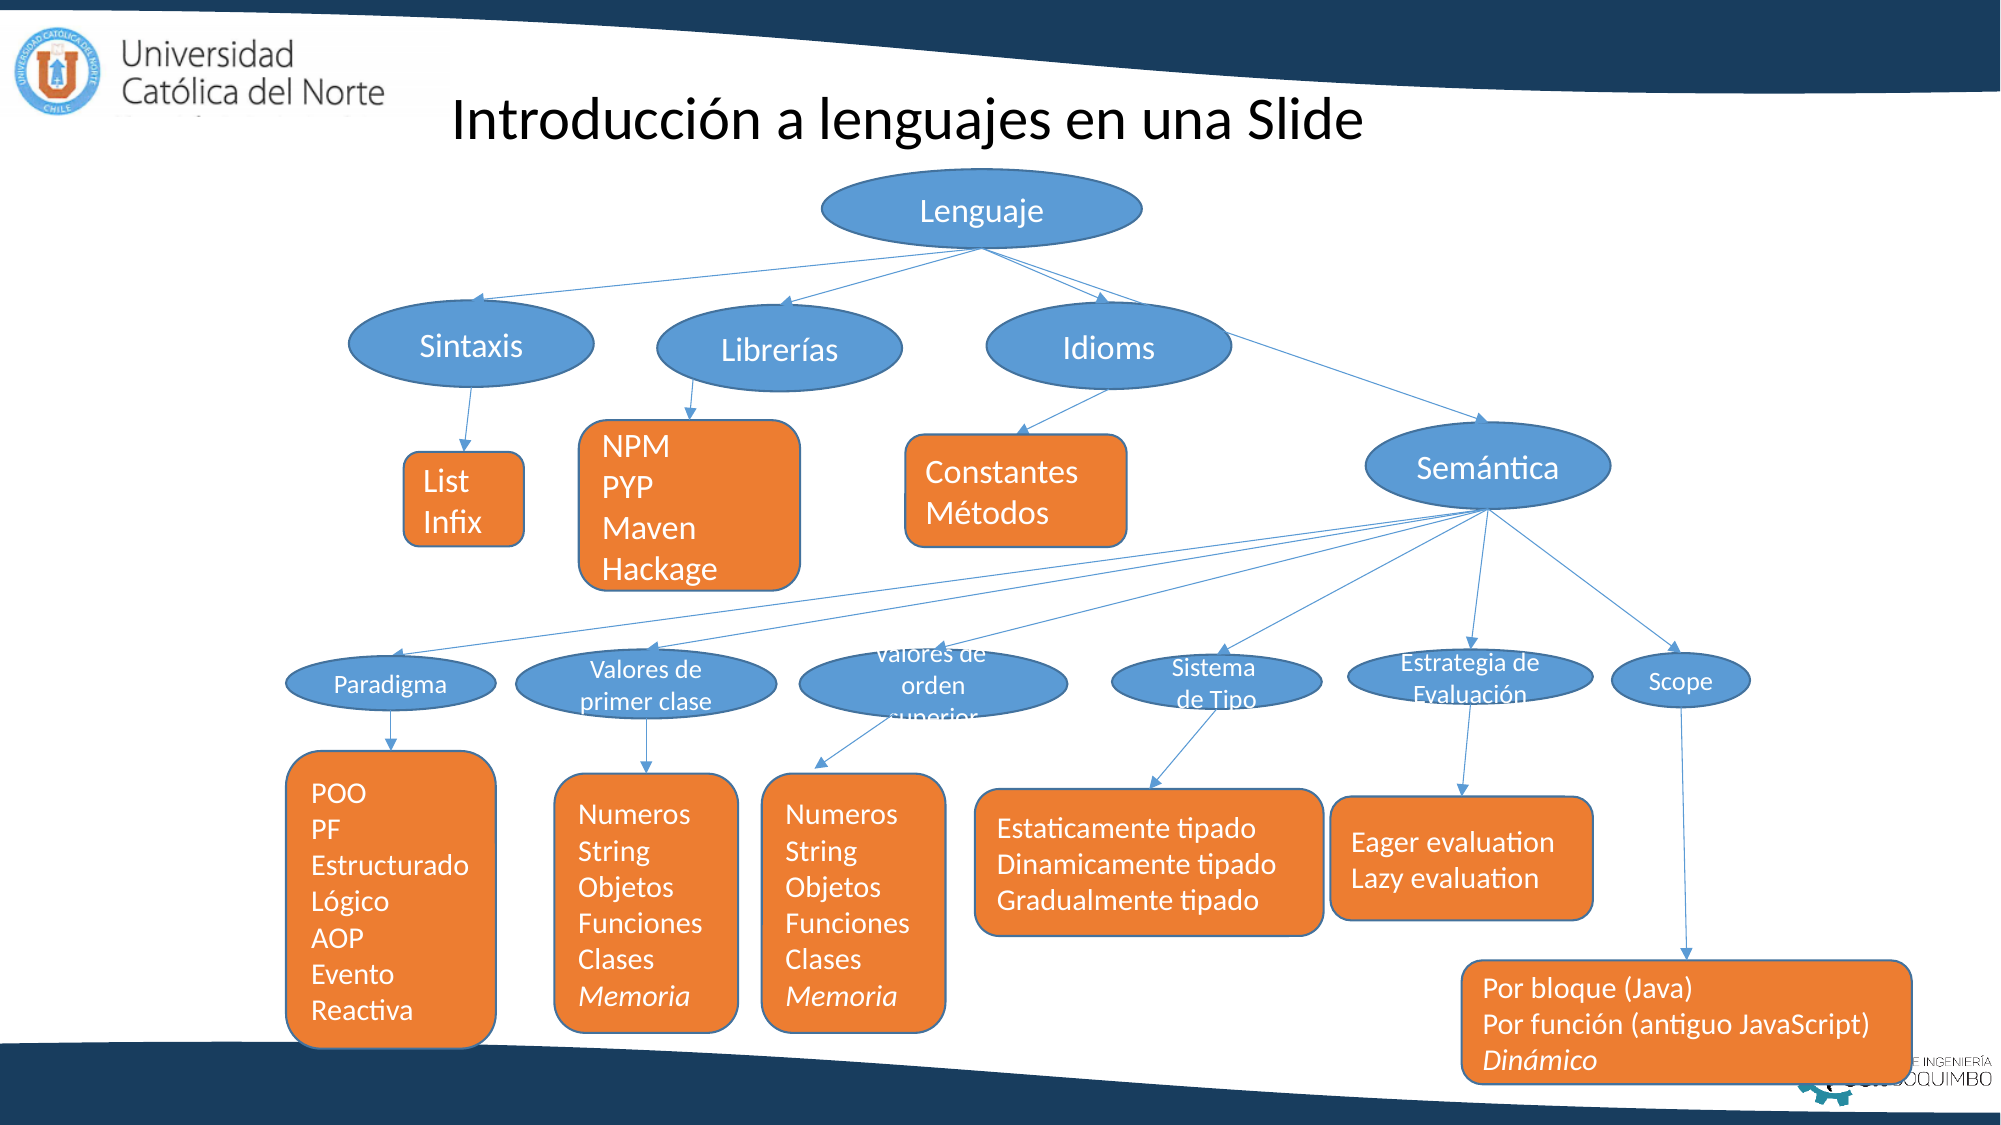

# Introducción a lenguajes en una Slide
Lenguaje
Sintaxis
Idioms
Librerías
NPM
PYP
Maven
Hackage
Semántica
Constantes
Métodos
List
Infix
Estrategia de Evaluación
Valores de
orden superior
Valores de primer clase
Scope
Sistema
de Tipo
Paradigma
POO
PF
Estructurado
Lógico
AOP
Evento
Reactiva
Numeros
String
Objetos
Funciones
Clases
Memoria
Numeros
String
Objetos
Funciones
Clases
Memoria
Estaticamente tipado
Dinamicamente tipado
Gradualmente tipado
Eager evaluation
Lazy evaluation
Por bloque (Java)
Por función (antiguo JavaScript)
Dinámico